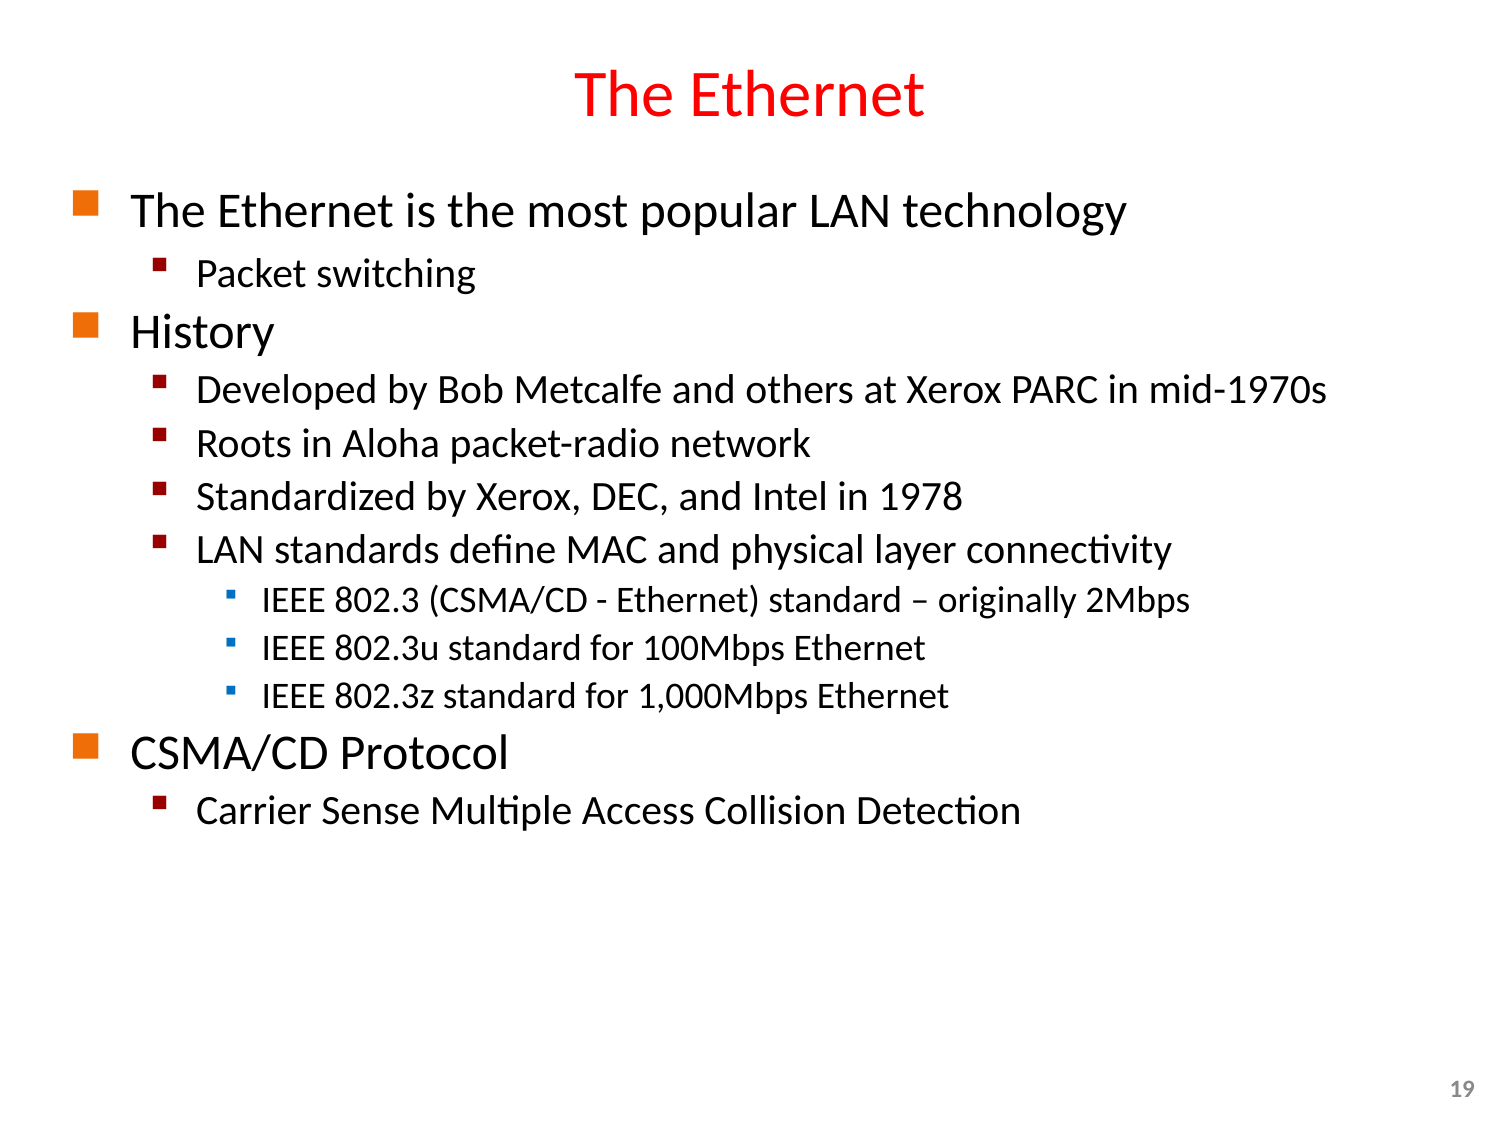

# The Ethernet
The Ethernet is the most popular LAN technology
Packet switching
History
Developed by Bob Metcalfe and others at Xerox PARC in mid-1970s
Roots in Aloha packet-radio network
Standardized by Xerox, DEC, and Intel in 1978
LAN standards define MAC and physical layer connectivity
IEEE 802.3 (CSMA/CD - Ethernet) standard – originally 2Mbps
IEEE 802.3u standard for 100Mbps Ethernet
IEEE 802.3z standard for 1,000Mbps Ethernet
CSMA/CD Protocol
Carrier Sense Multiple Access Collision Detection